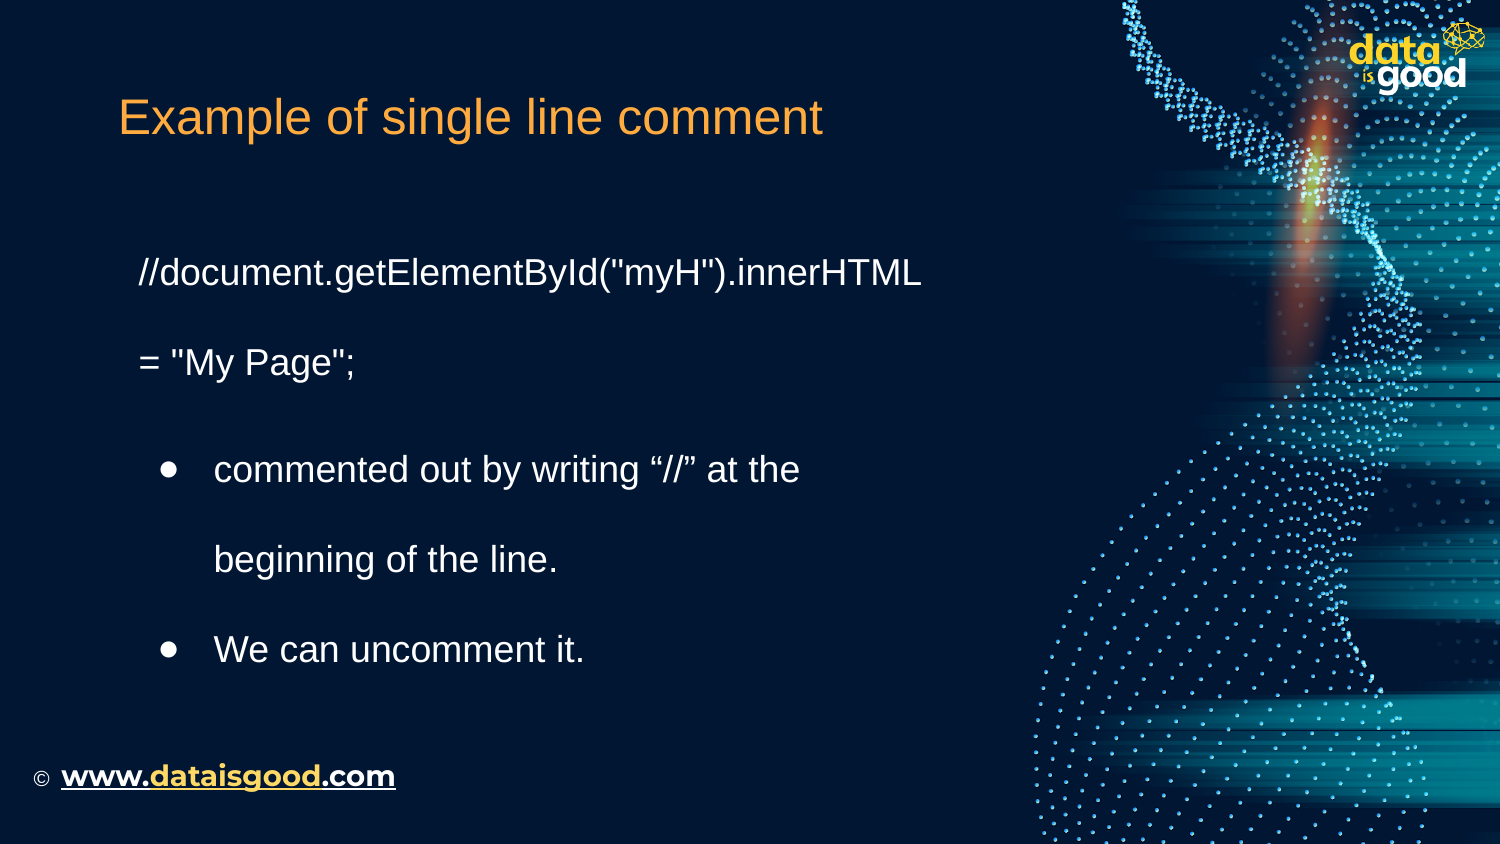

# Example of single line comment
//document.getElementById("myH").innerHTML = "My Page";
commented out by writing “//” at the beginning of the line.
We can uncomment it.